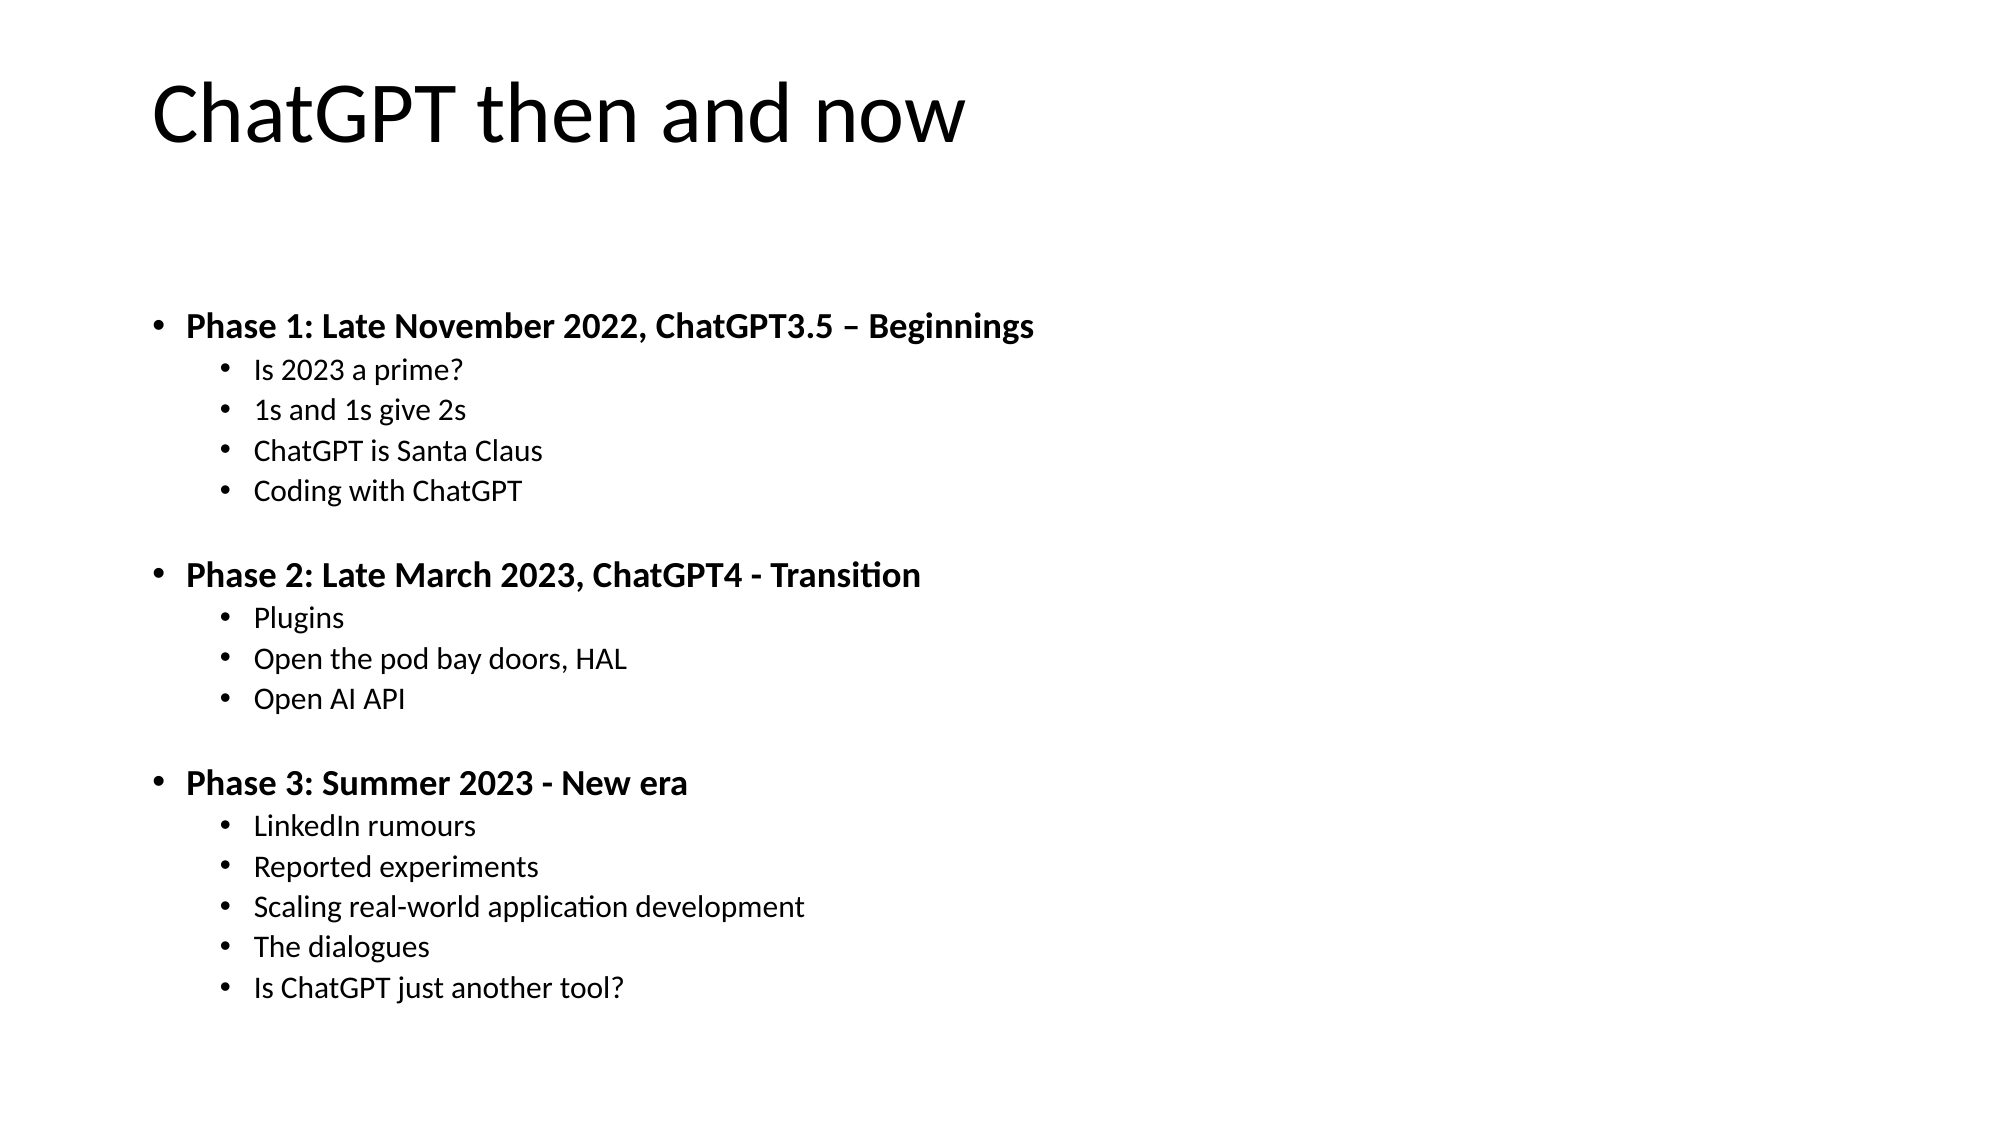

# ChatGPT then and now
Phase 1: Late November 2022, ChatGPT3.5 – Beginnings
Is 2023 a prime?
1s and 1s give 2s
ChatGPT is Santa Claus
Coding with ChatGPT
Phase 2: Late March 2023, ChatGPT4 - Transition
Plugins
Open the pod bay doors, HAL
Open AI API
Phase 3: Summer 2023 - New era
LinkedIn rumours
Reported experiments
Scaling real-world application development
The dialogues
Is ChatGPT just another tool?